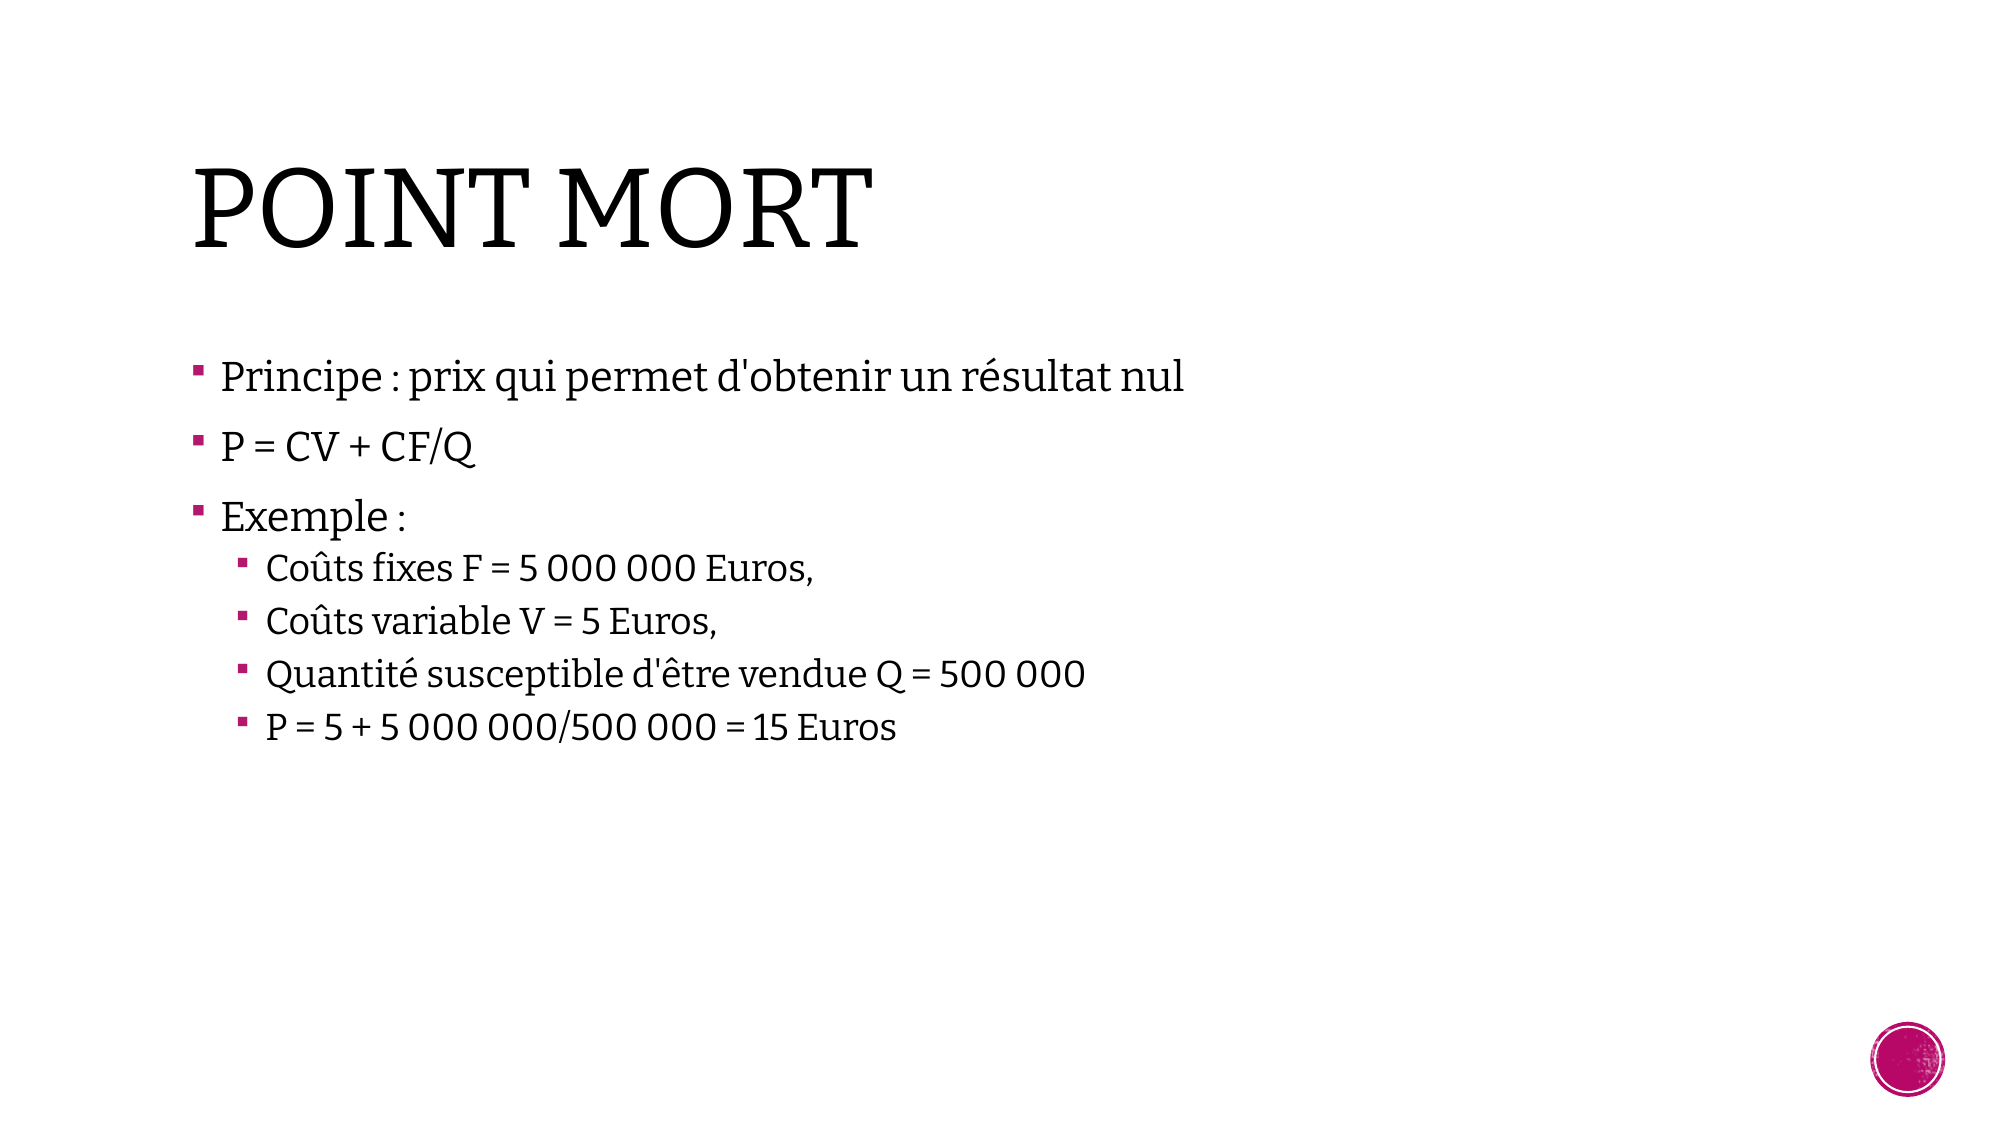

# Point mort
Principe : prix qui permet d'obtenir un résultat nul
P = CV + CF/Q
Exemple :
Coûts fixes F = 5 000 000 Euros,
Coûts variable V = 5 Euros,
Quantité susceptible d'être vendue Q = 500 000
P = 5 + 5 000 000/500 000 = 15 Euros